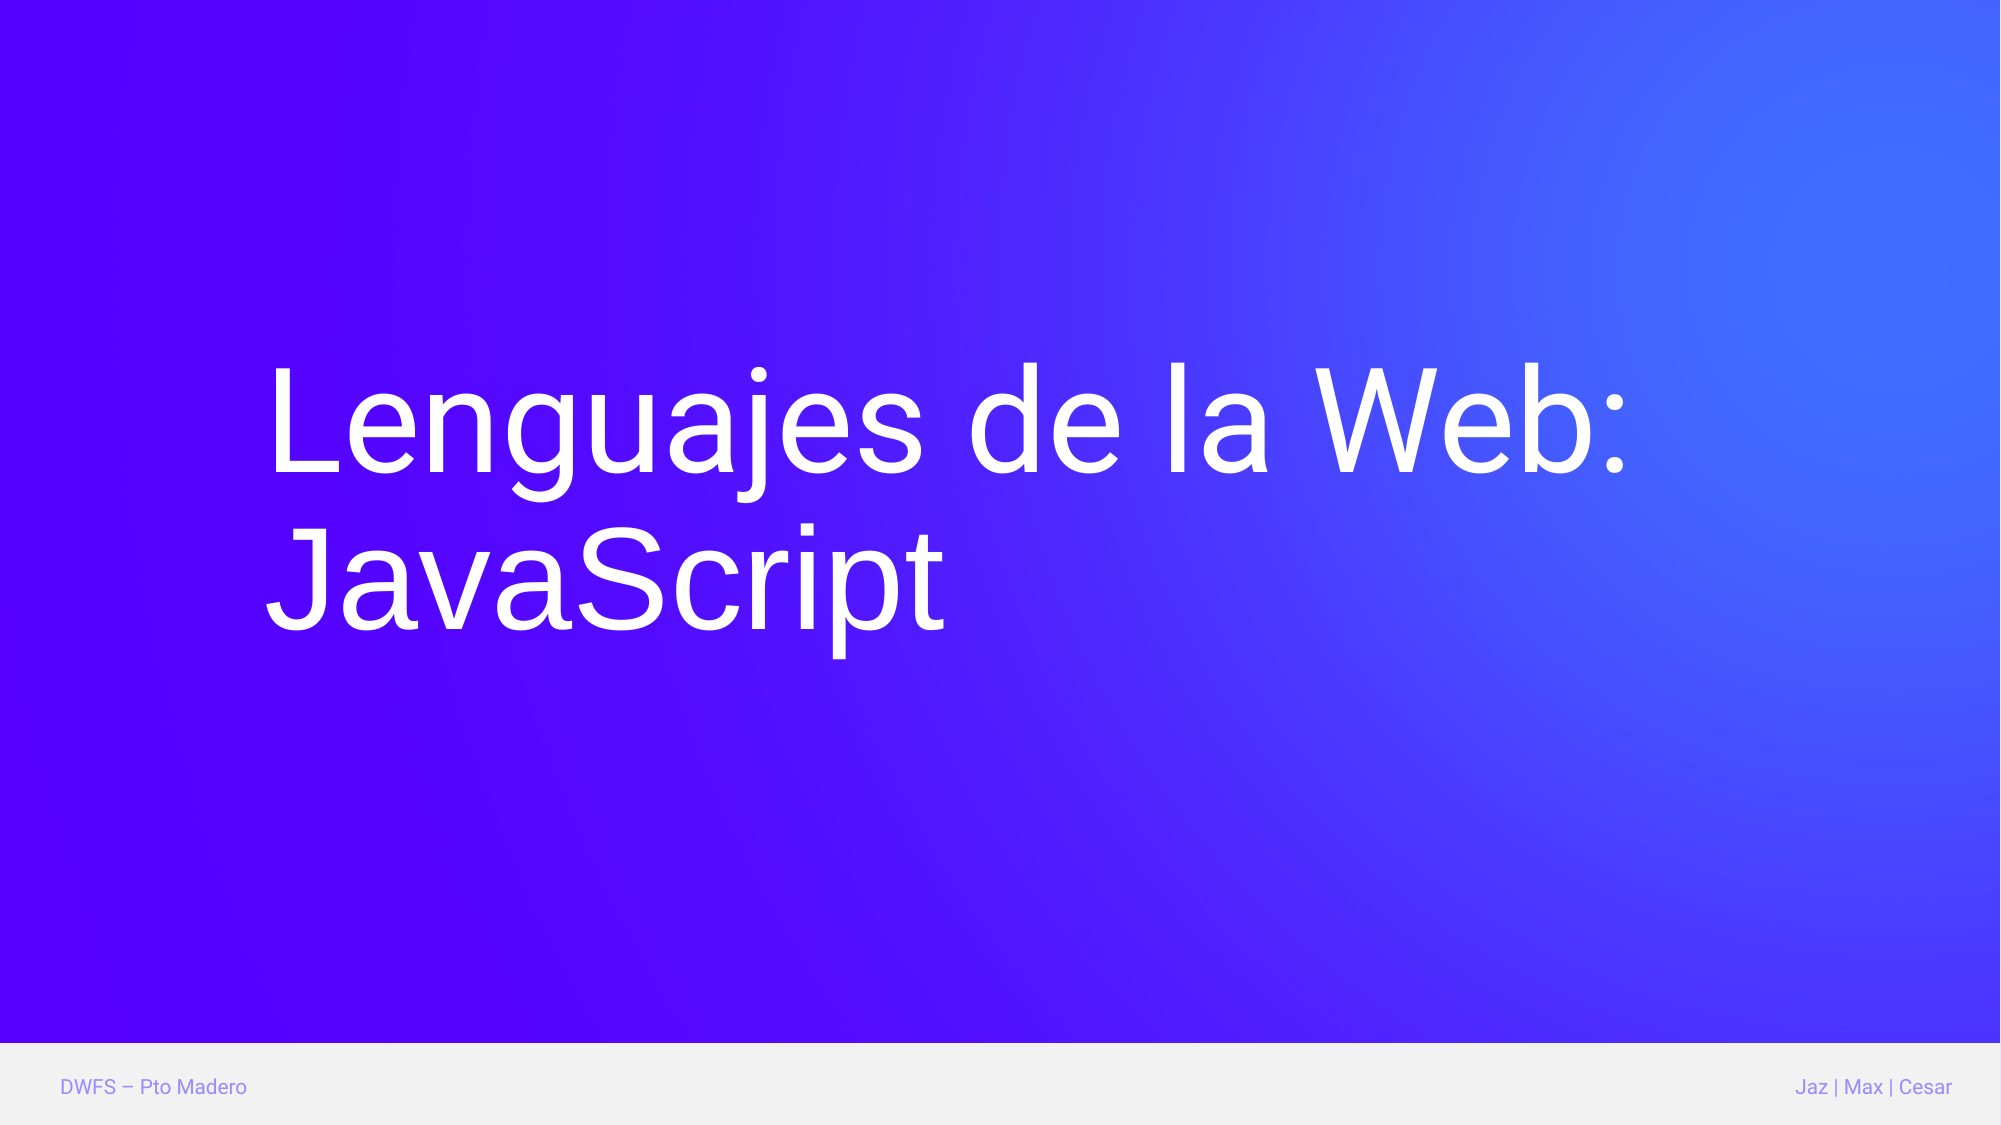

# Lenguajes de la Web: JavaScript

DWFS – Pto Madero
Jaz | Max | Cesar